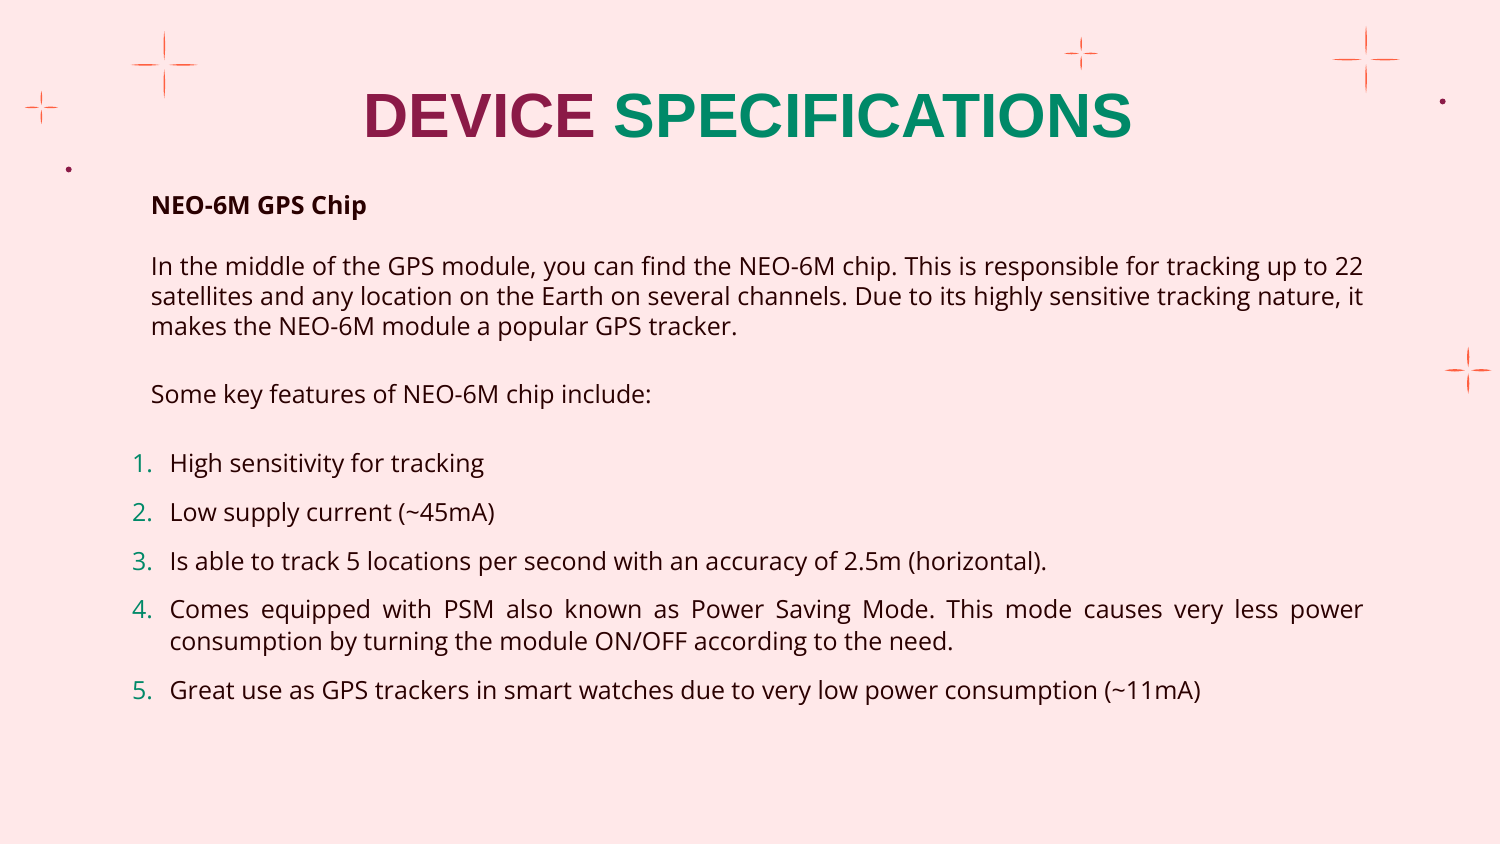

# DEVICE SPECIFICATIONS
NEO-6M GPS Chip
In the middle of the GPS module, you can find the NEO-6M chip. This is responsible for tracking up to 22 satellites and any location on the Earth on several channels. Due to its highly sensitive tracking nature, it makes the NEO-6M module a popular GPS tracker.
Some key features of NEO-6M chip include:
High sensitivity for tracking
Low supply current (~45mA)
Is able to track 5 locations per second with an accuracy of 2.5m (horizontal).
Comes equipped with PSM also known as Power Saving Mode. This mode causes very less power consumption by turning the module ON/OFF according to the need.
Great use as GPS trackers in smart watches due to very low power consumption (~11mA)